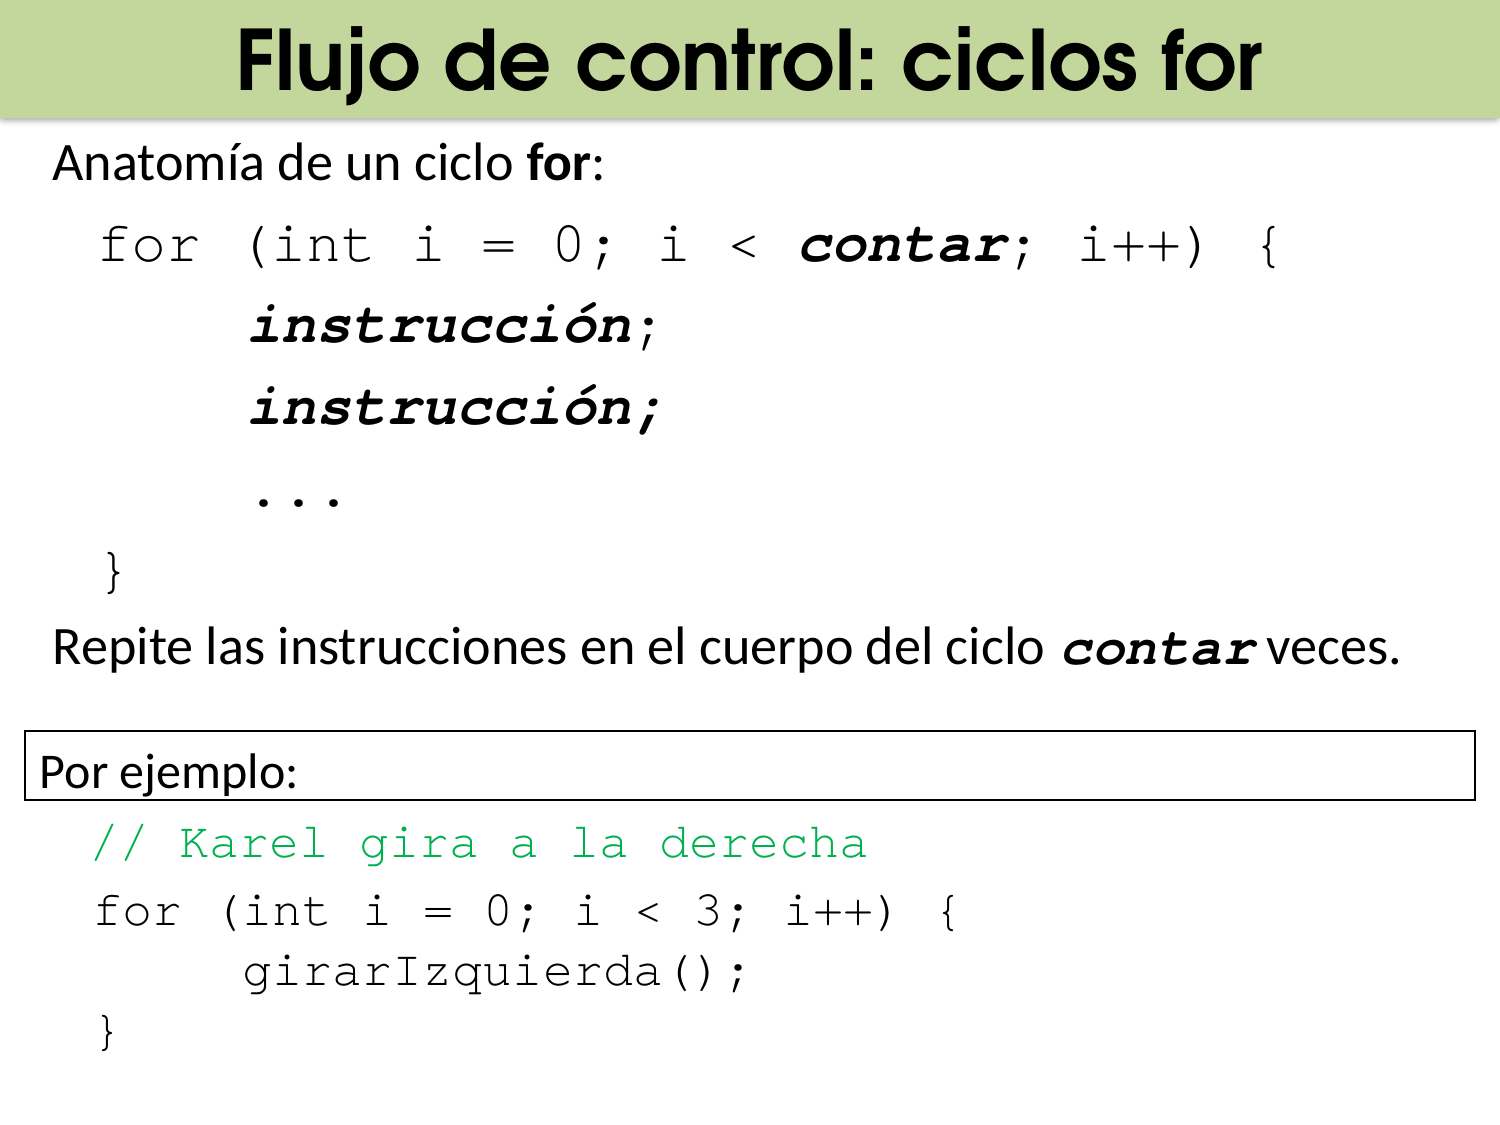

Flujo de control: ciclos for
 Anatomía de un ciclo for:
for (int i = 0; i < contar; i++) {
	instrucción;
	instrucción;
	...
}
 Repite las instrucciones en el cuerpo del ciclo contar veces.

Por ejemplo:

// Karel gira a la derecha
for (int i = 0; i < 3; i++) {
	girarIzquierda();
}